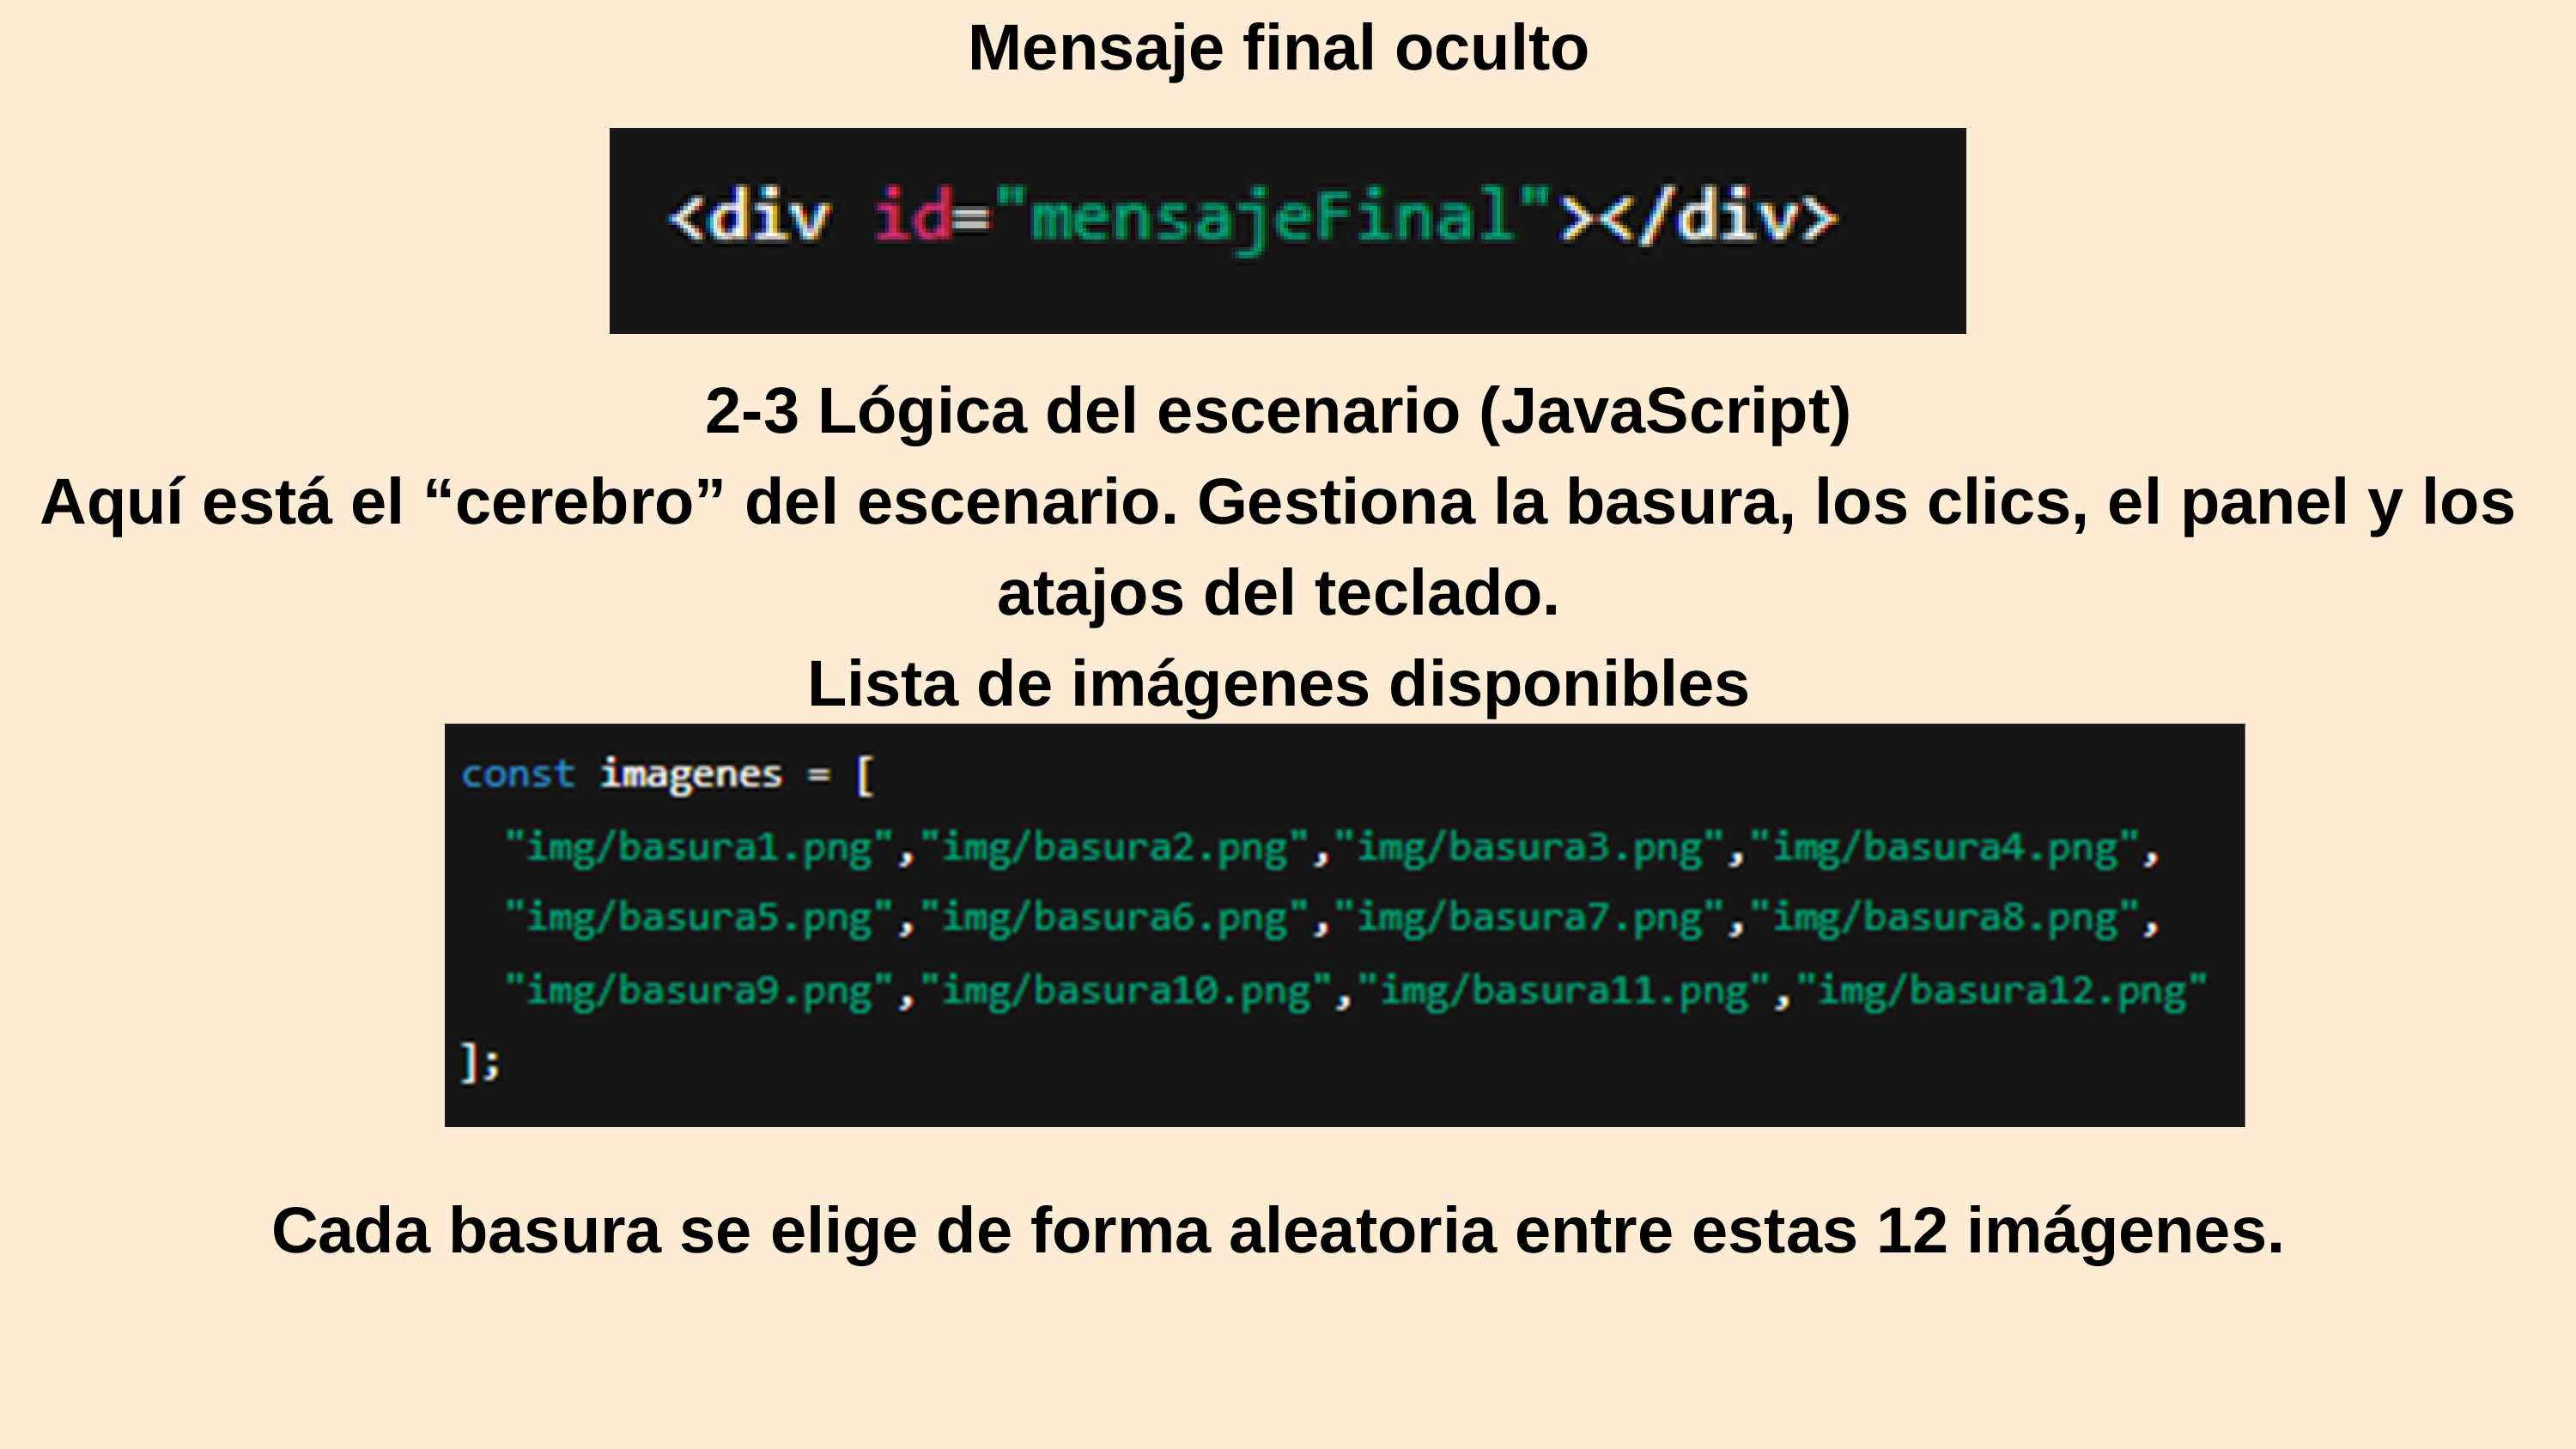

Mensaje final oculto

2-3 Lógica del escenario (JavaScript)
Aquí está el “cerebro” del escenario. Gestiona la basura, los clics, el panel y los atajos del teclado.
Lista de imágenes disponibles

Cada basura se elige de forma aleatoria entre estas 12 imágenes.